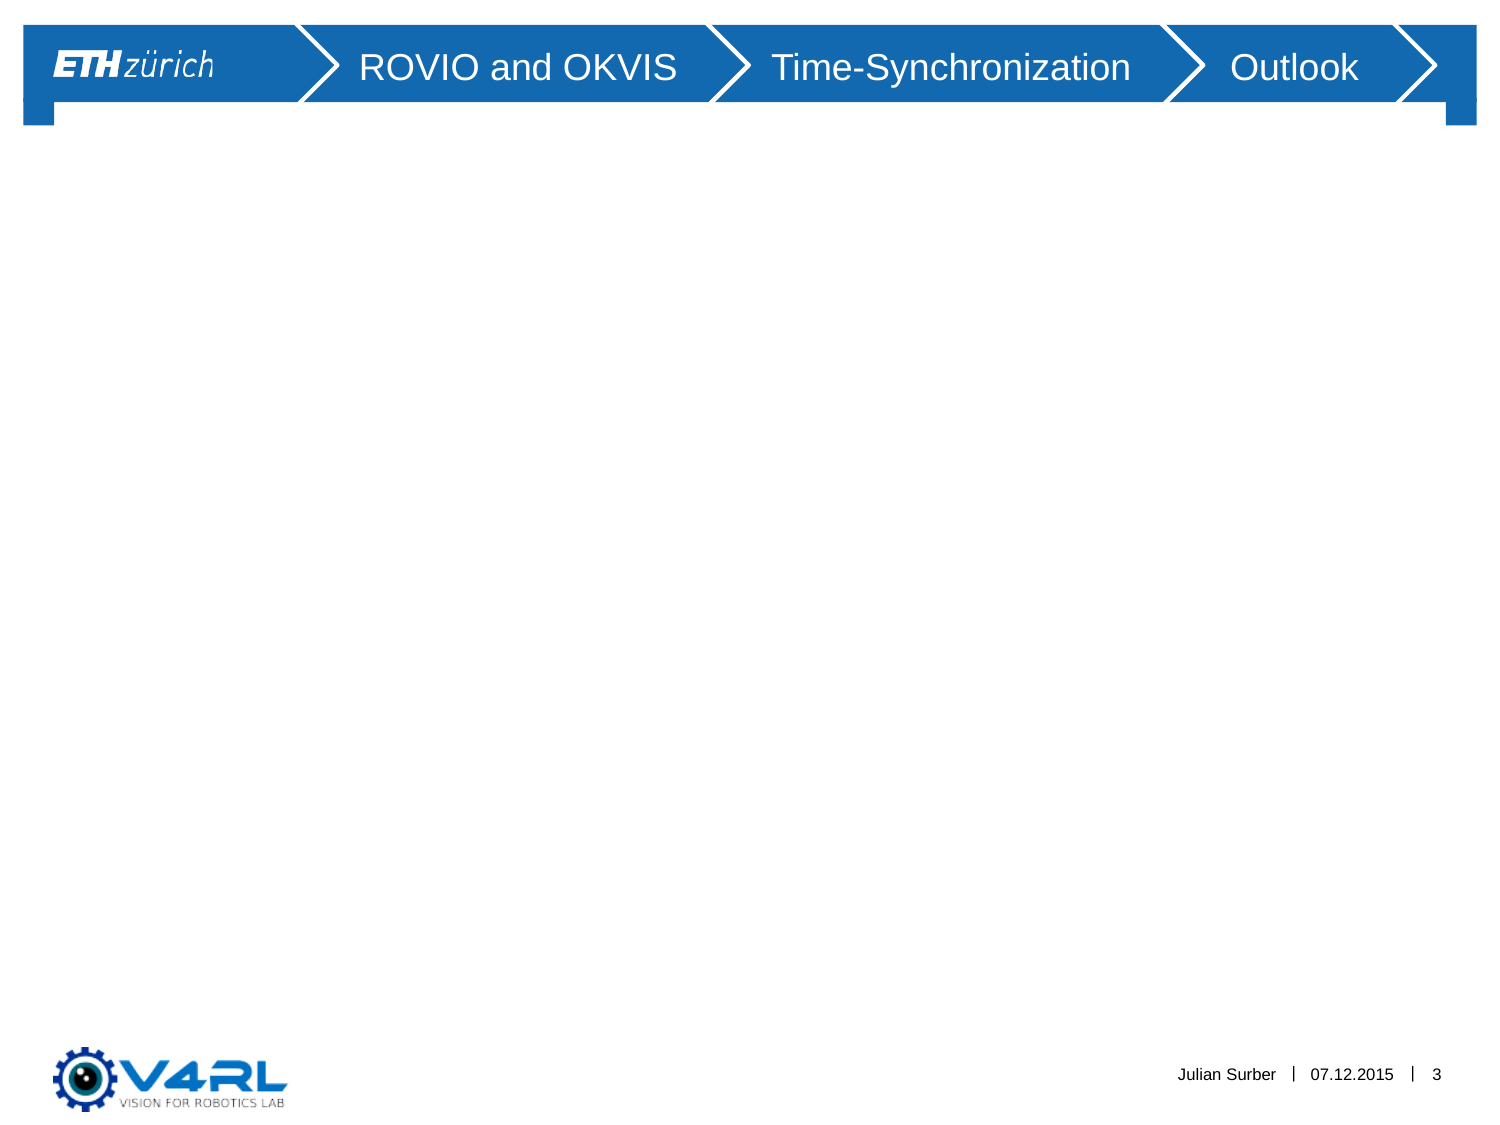

Time-Synchronization
Outlook
ROVIO and OKVIS
#

Julian Surber
07.12.2015
3